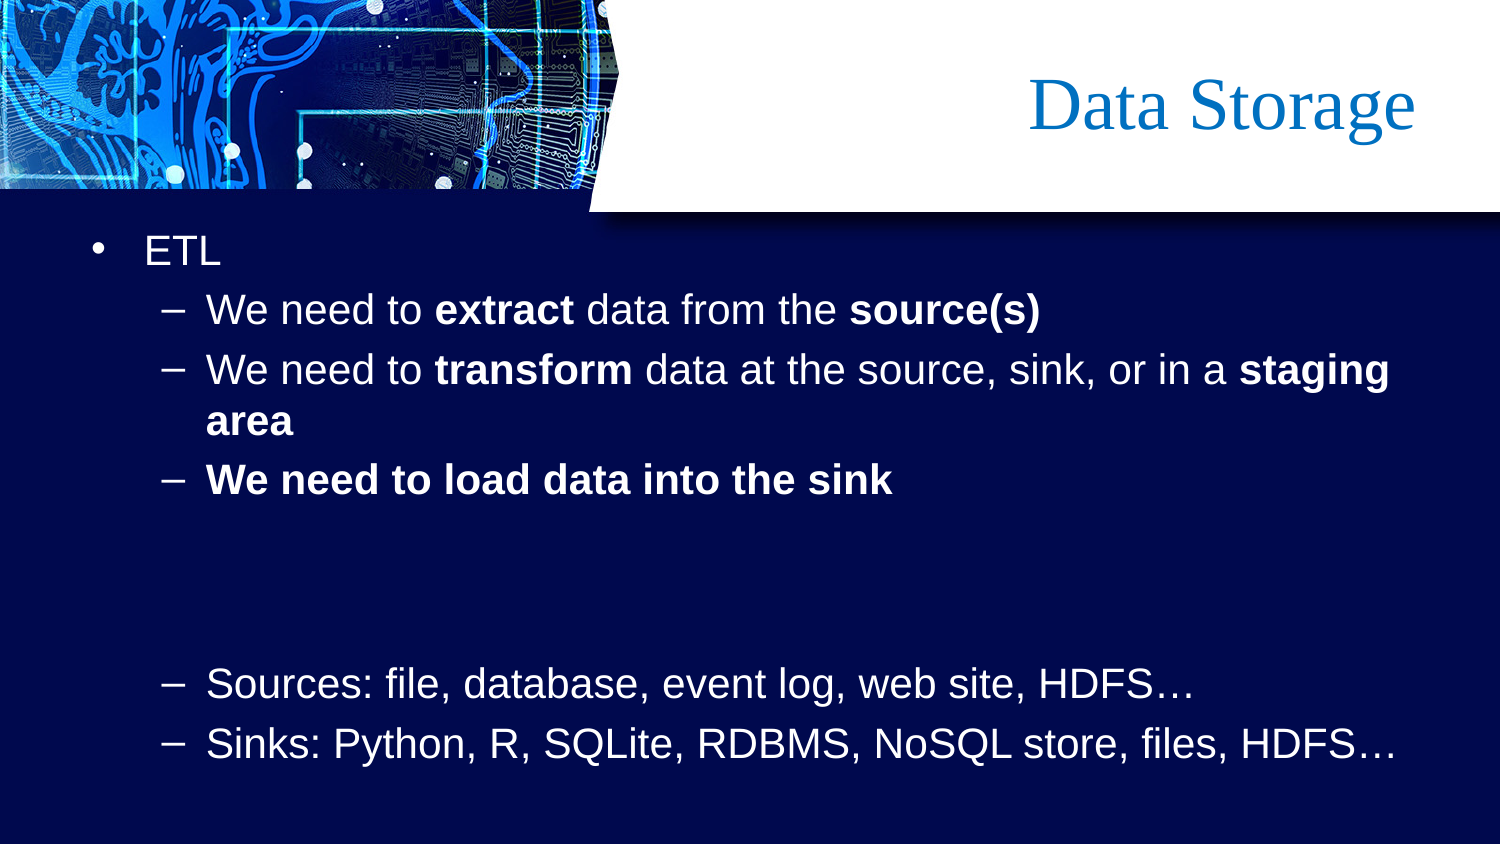

# Data Storage
ETL
We need to extract data from the source(s)
We need to transform data at the source, sink, or in a staging area
We need to load data into the sink

Sources: file, database, event log, web site, HDFS…
Sinks: Python, R, SQLite, RDBMS, NoSQL store, files, HDFS…